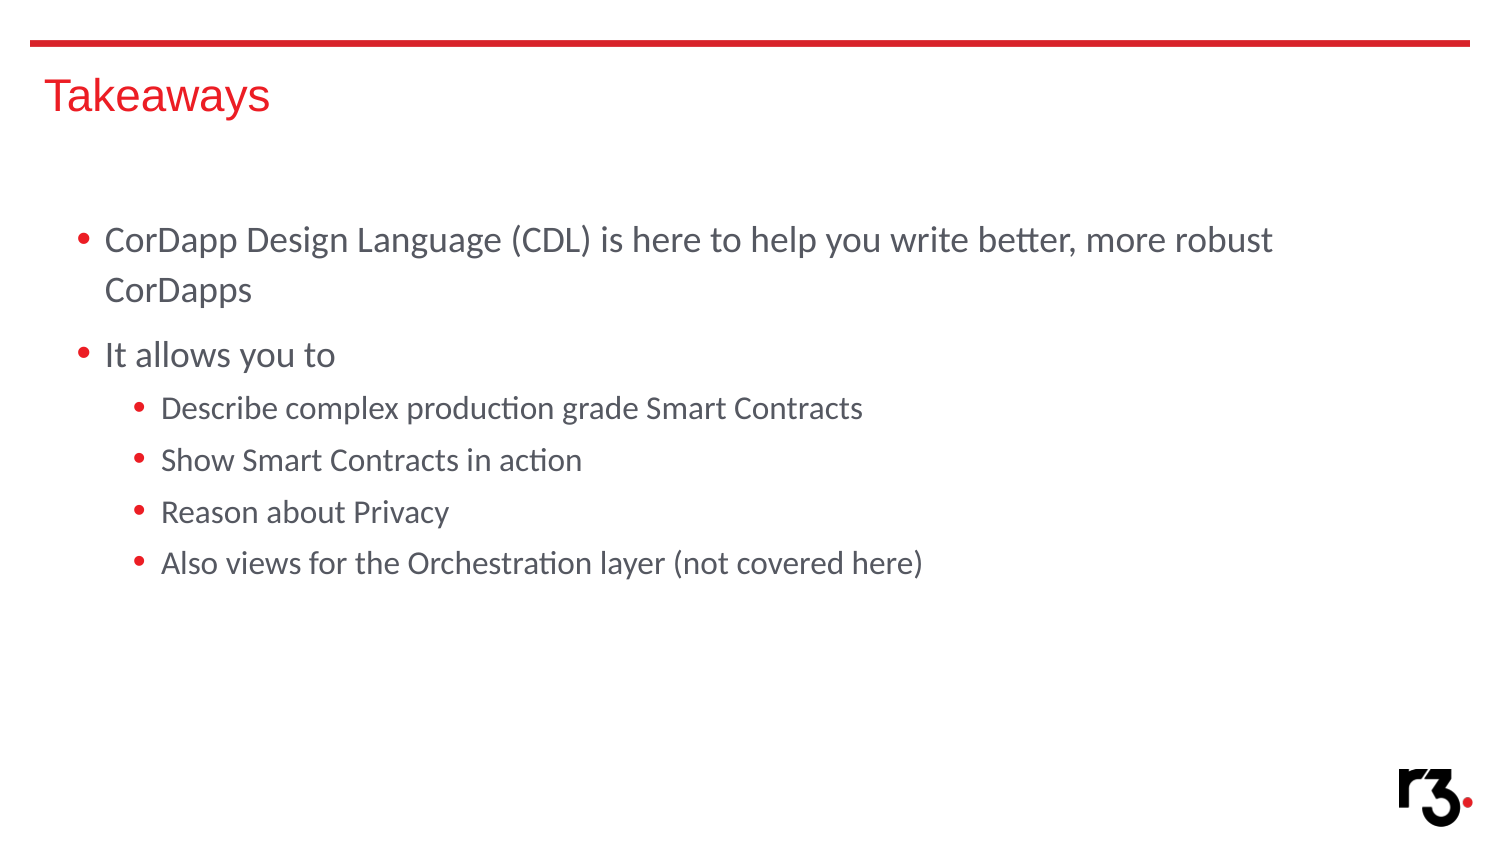

# Takeaways
CorDapp Design Language (CDL) is here to help you write better, more robust CorDapps
It allows you to
Describe complex production grade Smart Contracts
Show Smart Contracts in action
Reason about Privacy
Also views for the Orchestration layer (not covered here)